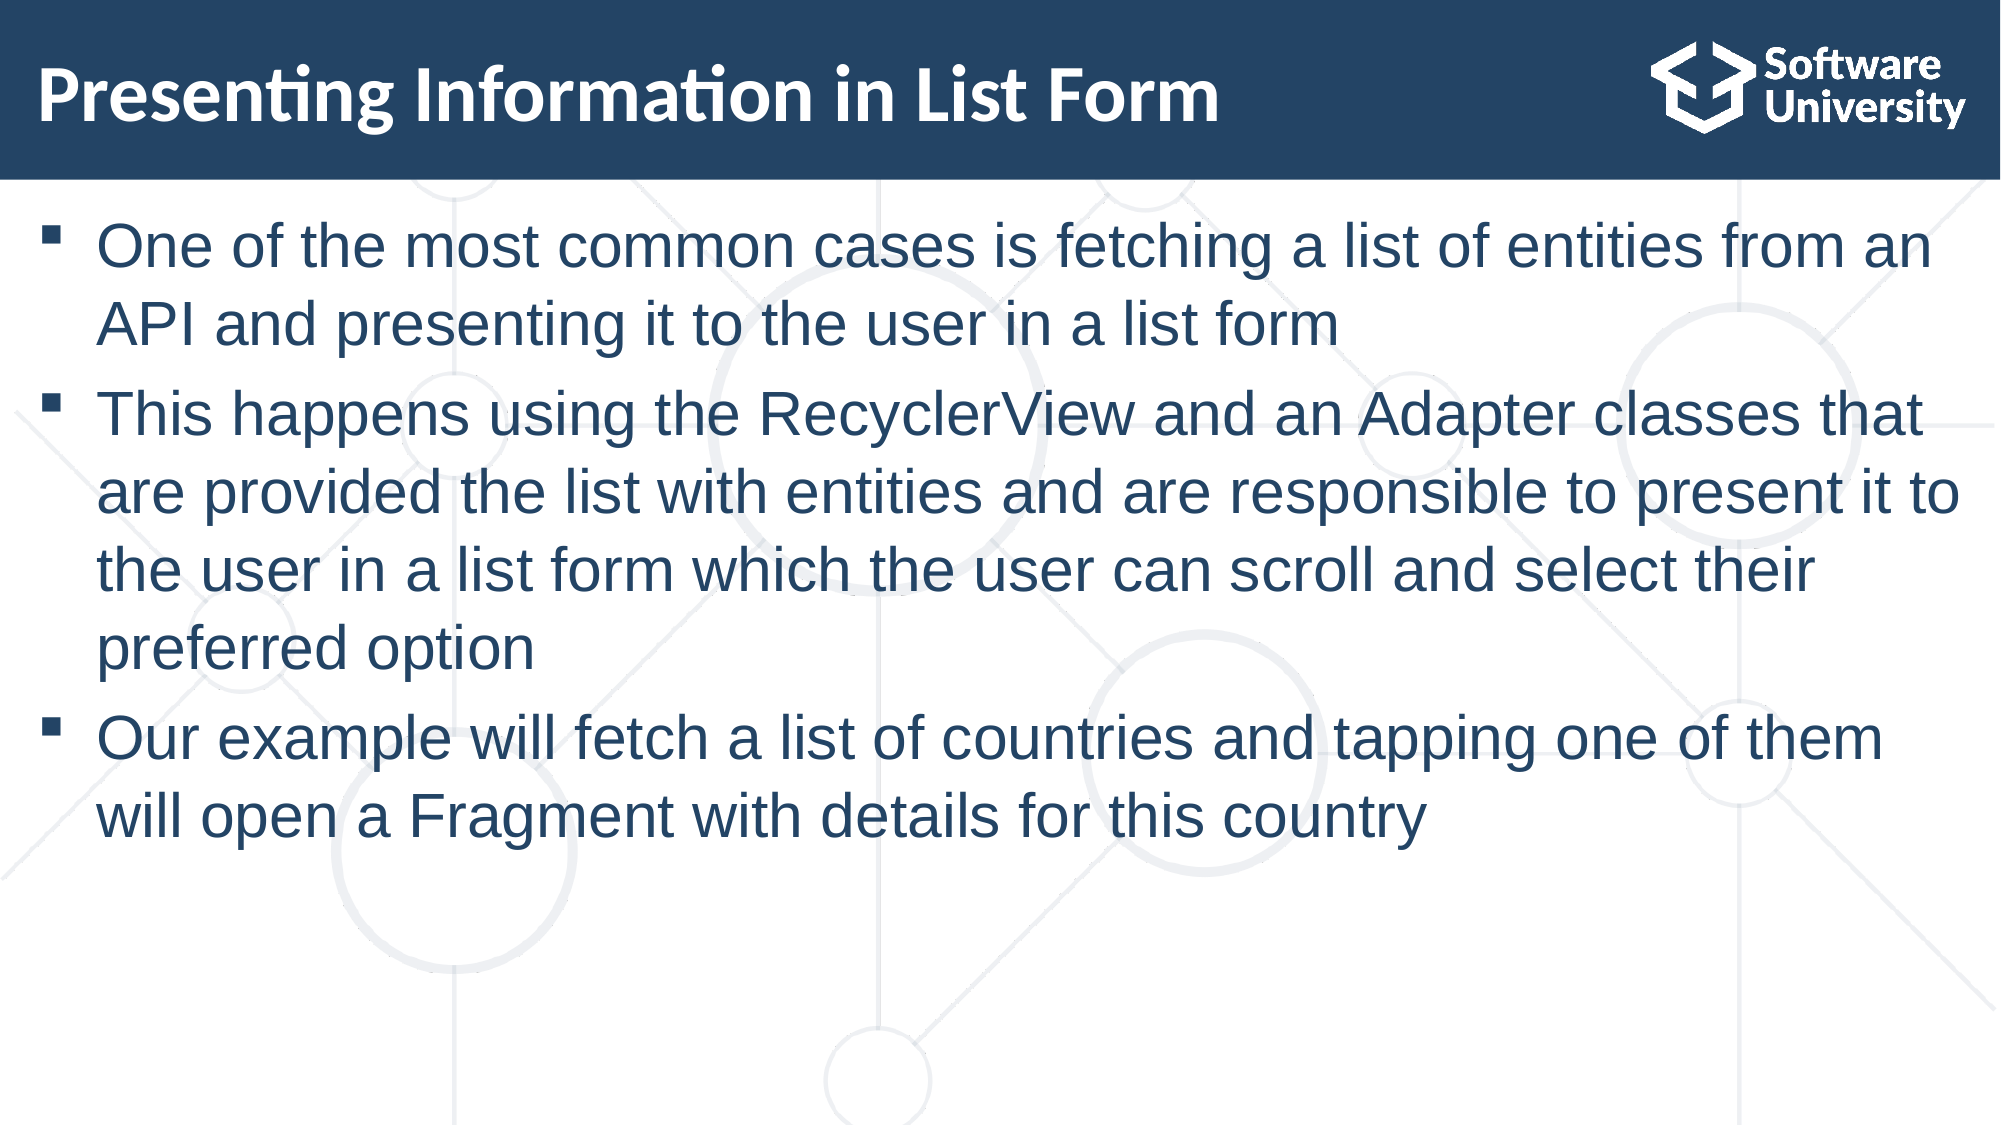

# Presenting Information in List Form
One of the most common cases is fetching a list of entities from an API and presenting it to the user in a list form
This happens using the RecyclerView and an Adapter classes that are provided the list with entities and are responsible to present it to the user in a list form which the user can scroll and select their
preferred option
Our example will fetch a list of countries and tapping one of them will open a Fragment with details for this country